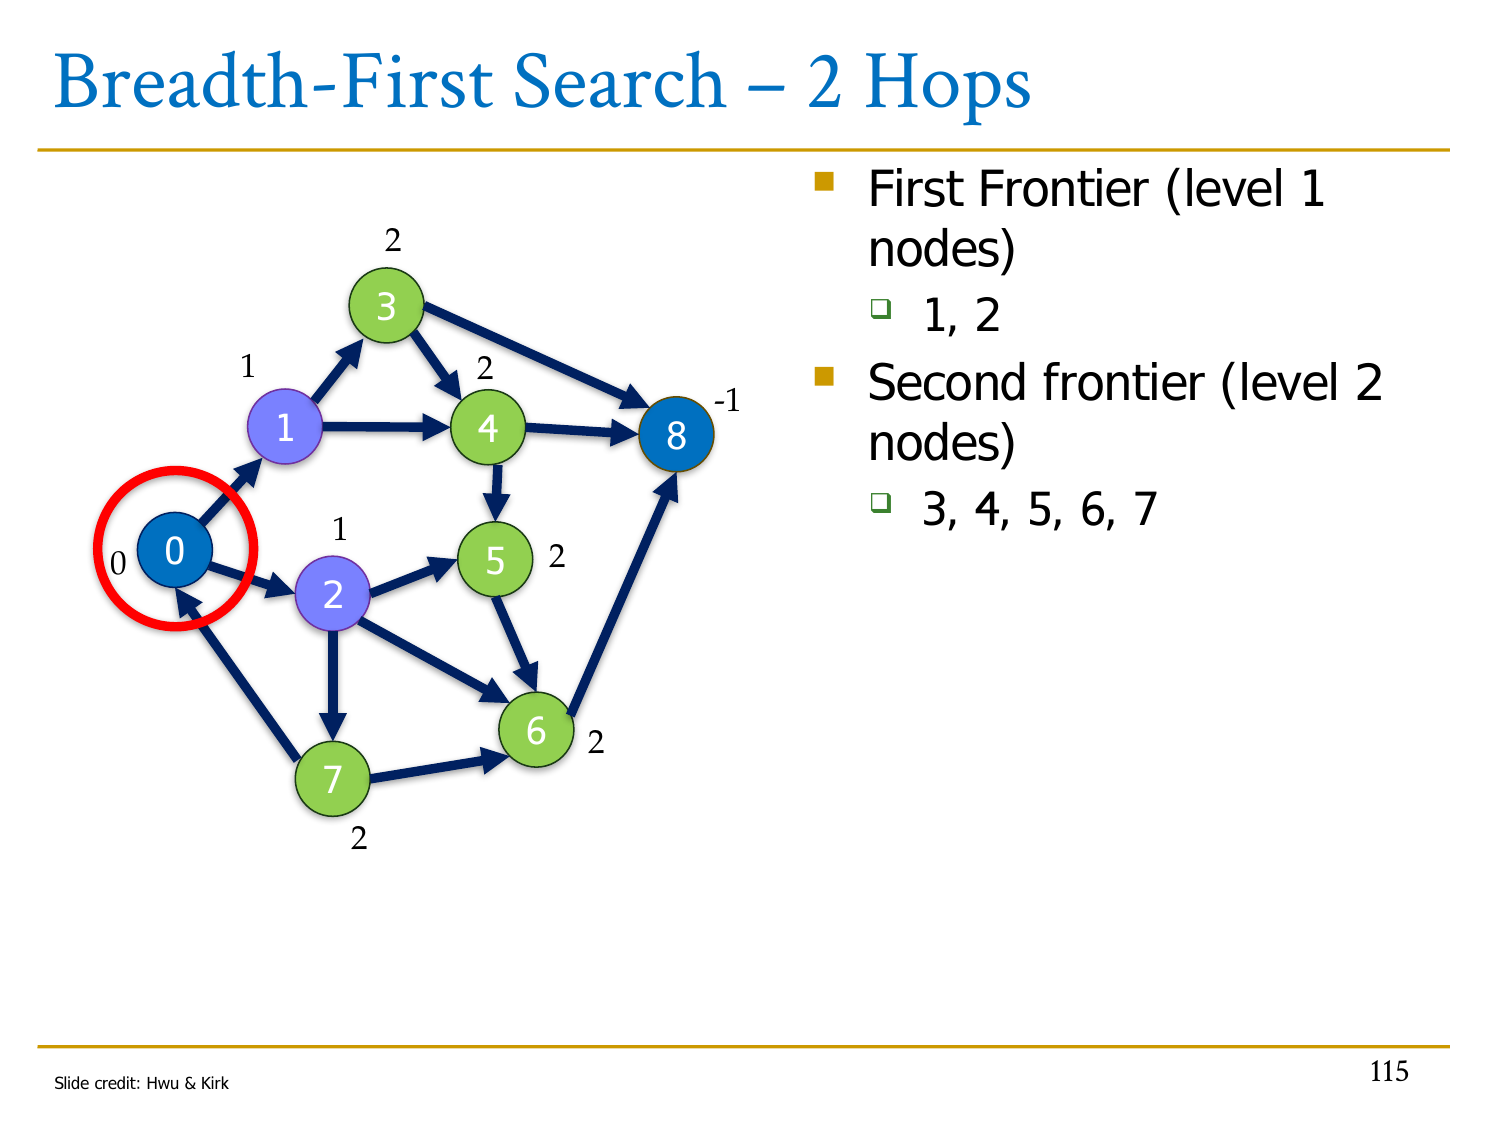

# Breadth-First Search – 2 Hops
First Frontier (level 1 nodes)
1, 2
Second frontier (level 2 nodes)
3, 4, 5, 6, 7
2
3
1
2
-1
1
4
8

1
0
5
2
0
2
6
2
7
2
115
Slide credit: Hwu & Kirk